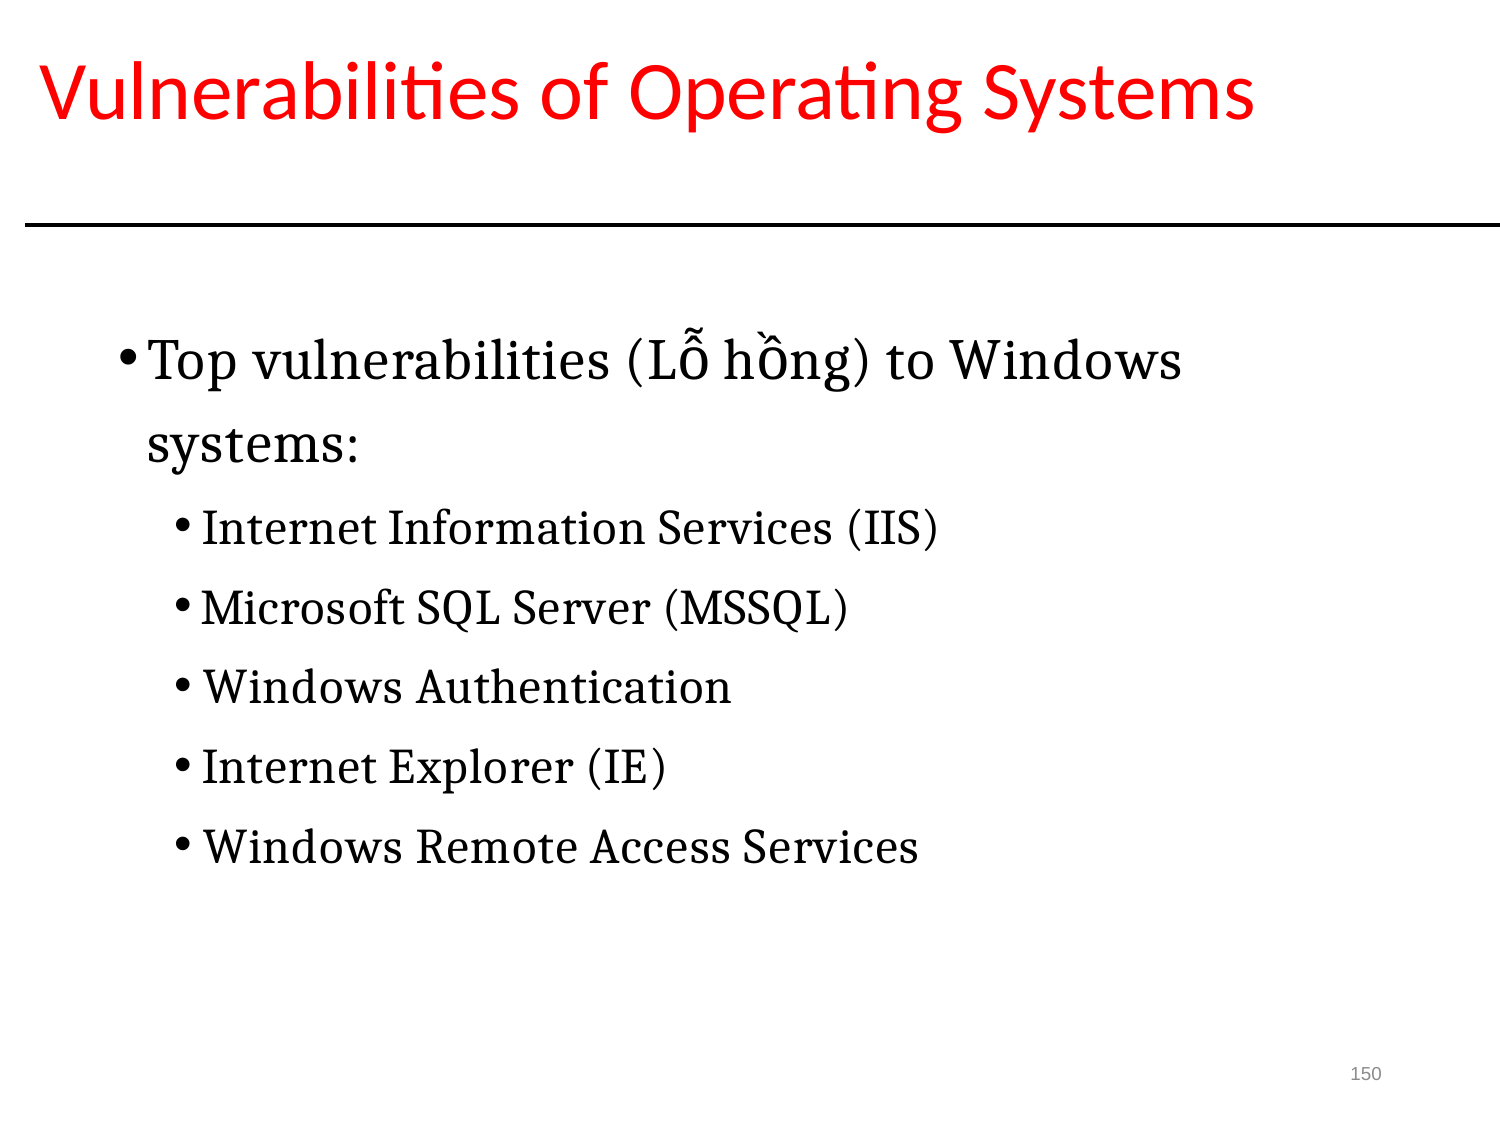

# Vulnerabilities of Operating Systems
Top vulnerabilities (Lỗ hồng) to Windows systems:
Internet Information Services (IIS)
Microsoft SQL Server (MSSQL)
Windows Authentication
Internet Explorer (IE)
Windows Remote Access Services
150